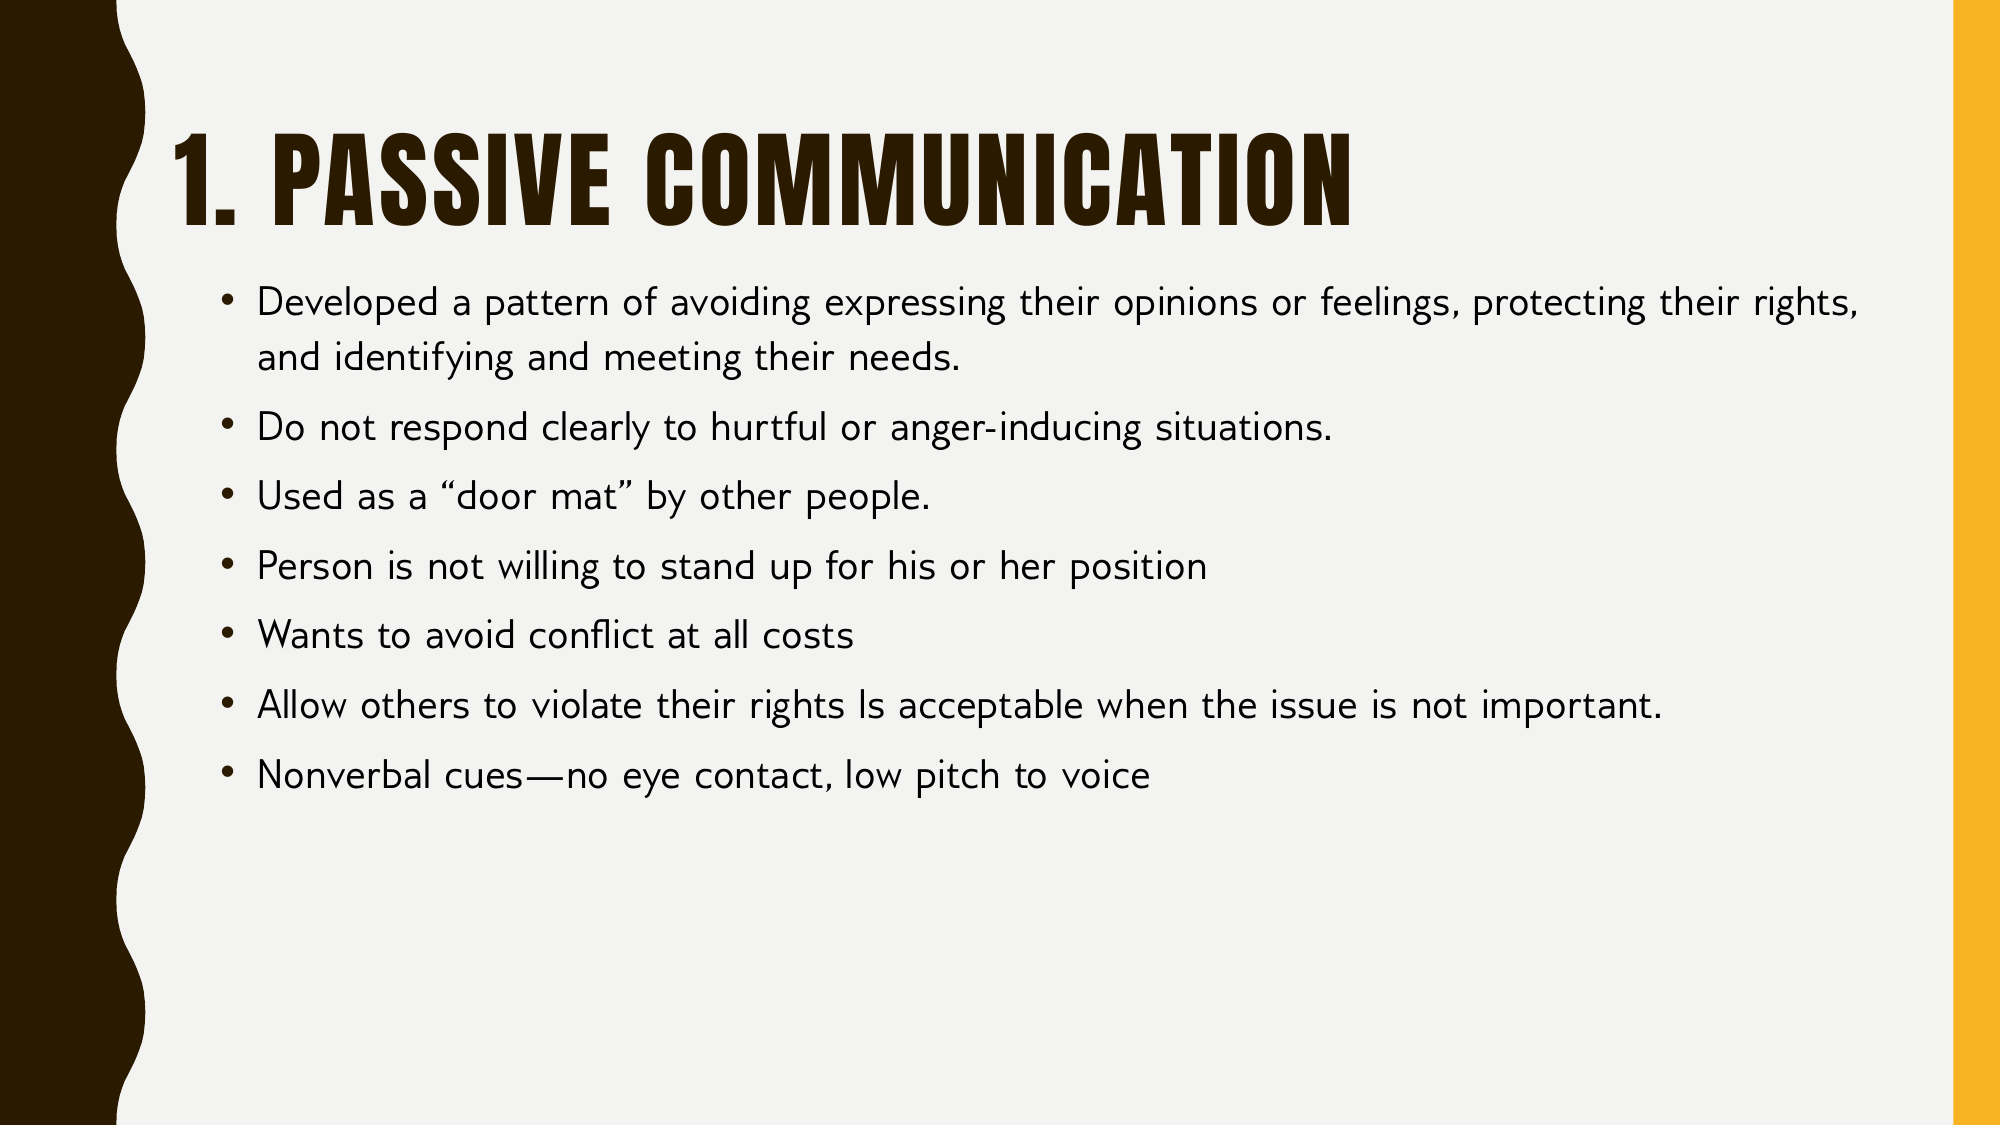

# 1. Passive communication
Developed a pattern of avoiding expressing their opinions or feelings, protecting their rights, and identifying and meeting their needs.
Do not respond clearly to hurtful or anger-inducing situations.
Used as a “door mat” by other people.
Person is not willing to stand up for his or her position
Wants to avoid conflict at all costs
Allow others to violate their rights Is acceptable when the issue is not important.
Nonverbal cues—no eye contact, low pitch to voice